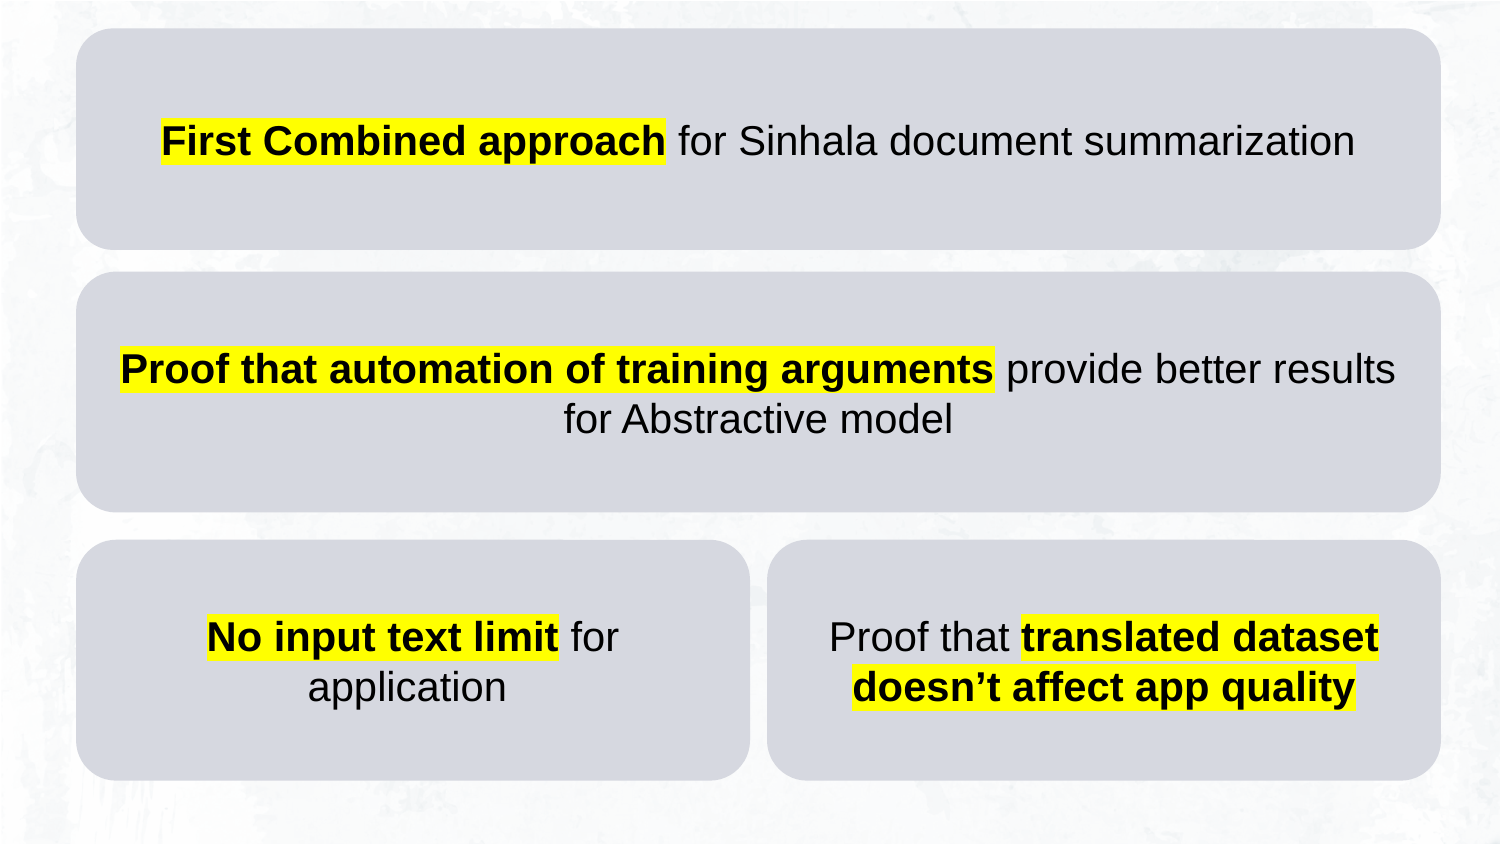

First Combined approach for Sinhala document summarization
Proof that automation of training arguments provide better results for Abstractive model
No input text limit for application
Proof that translated dataset doesn’t affect app quality